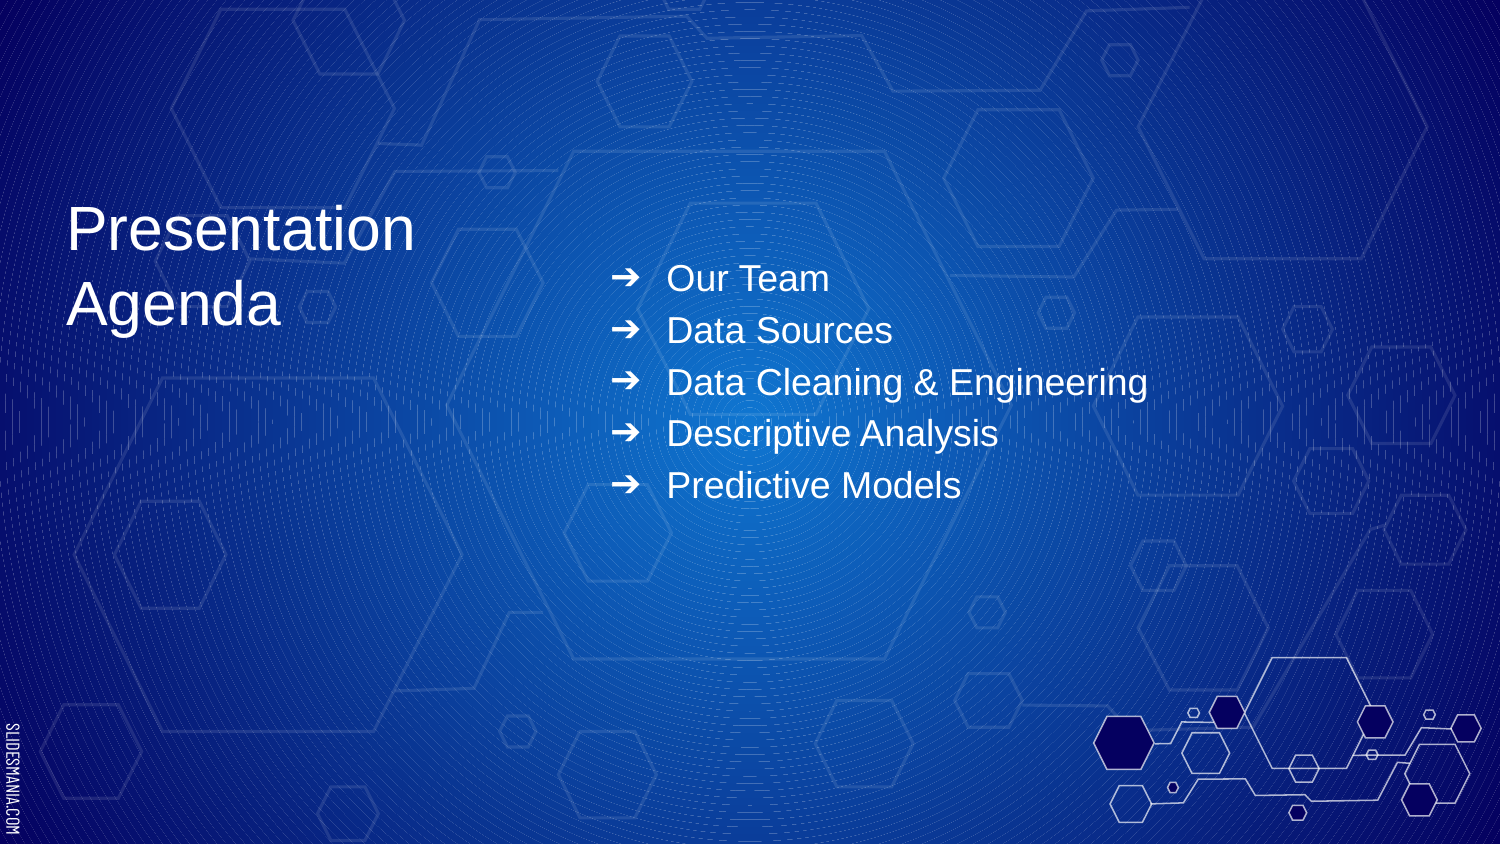

Our Team
Data Sources
Data Cleaning & Engineering
Descriptive Analysis
Predictive Models
# Presentation Agenda